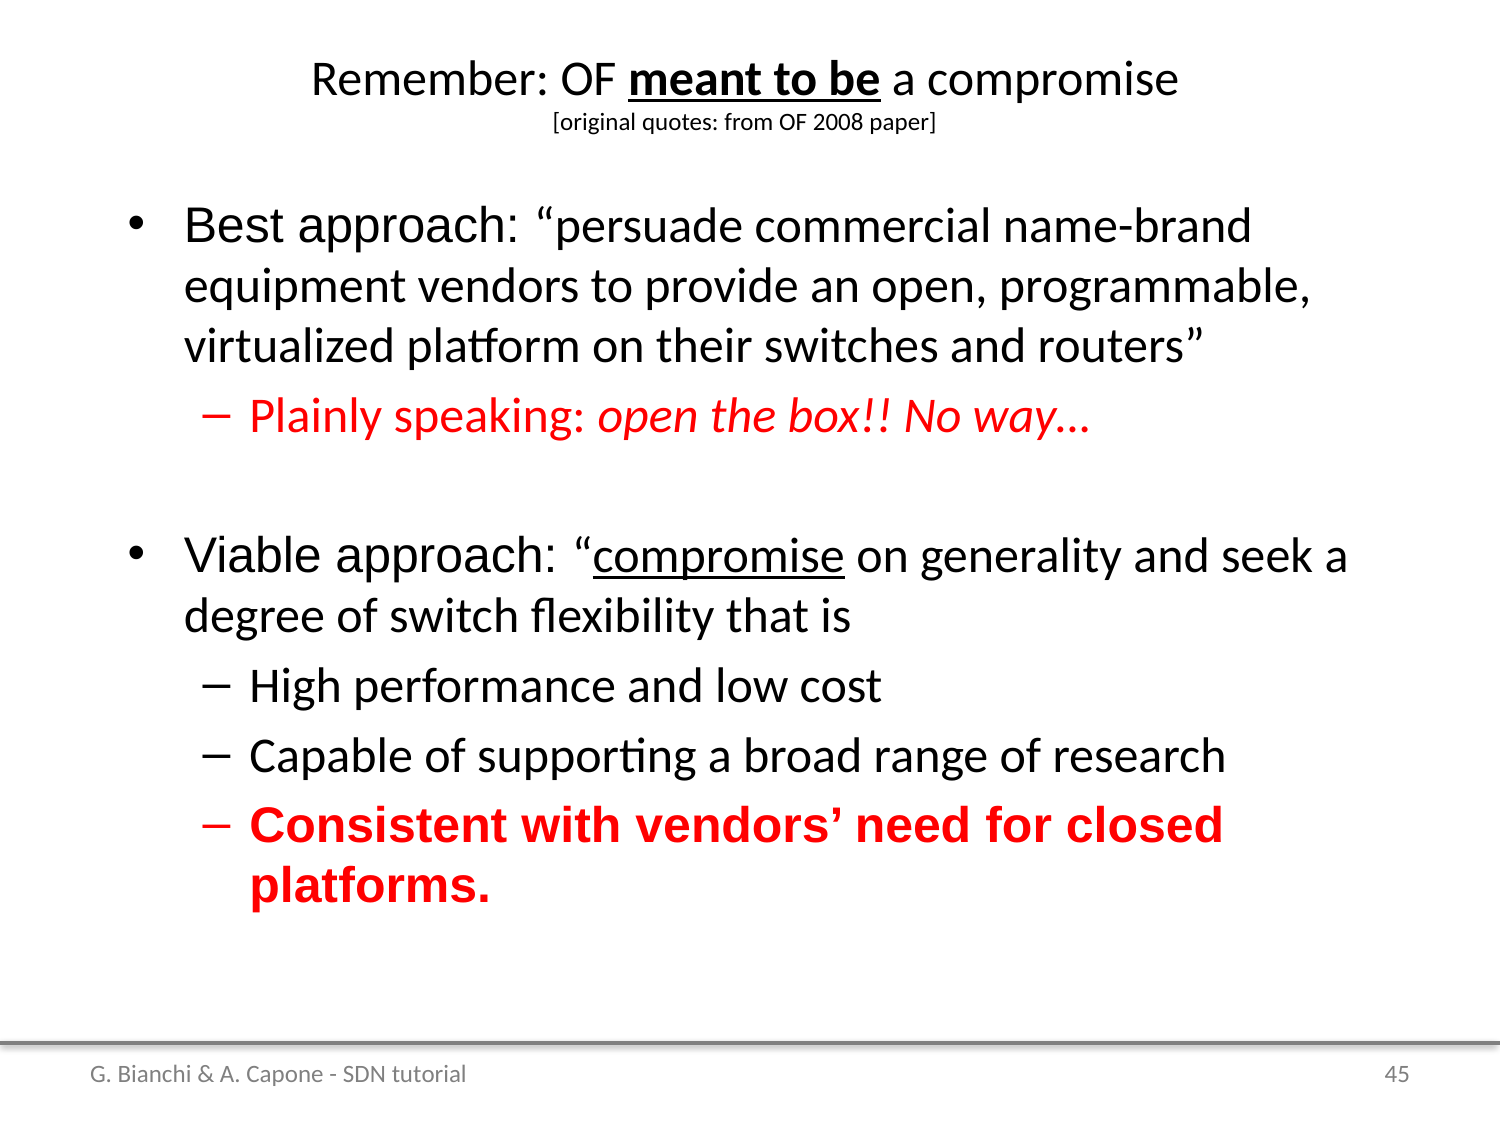

# Remember: OF meant to be a compromise [original quotes: from OF 2008 paper]
Best approach: “persuade commercial name-brand equipment vendors to provide an open, programmable, virtualized platform on their switches and routers”
Plainly speaking: open the box!! No way…

Viable approach: “compromise on generality and seek a degree of switch ﬂexibility that is
High performance and low cost
Capable of supporting a broad range of research
Consistent with vendors’ need for closed platforms.
G. Bianchi & A. Capone - SDN tutorial
45